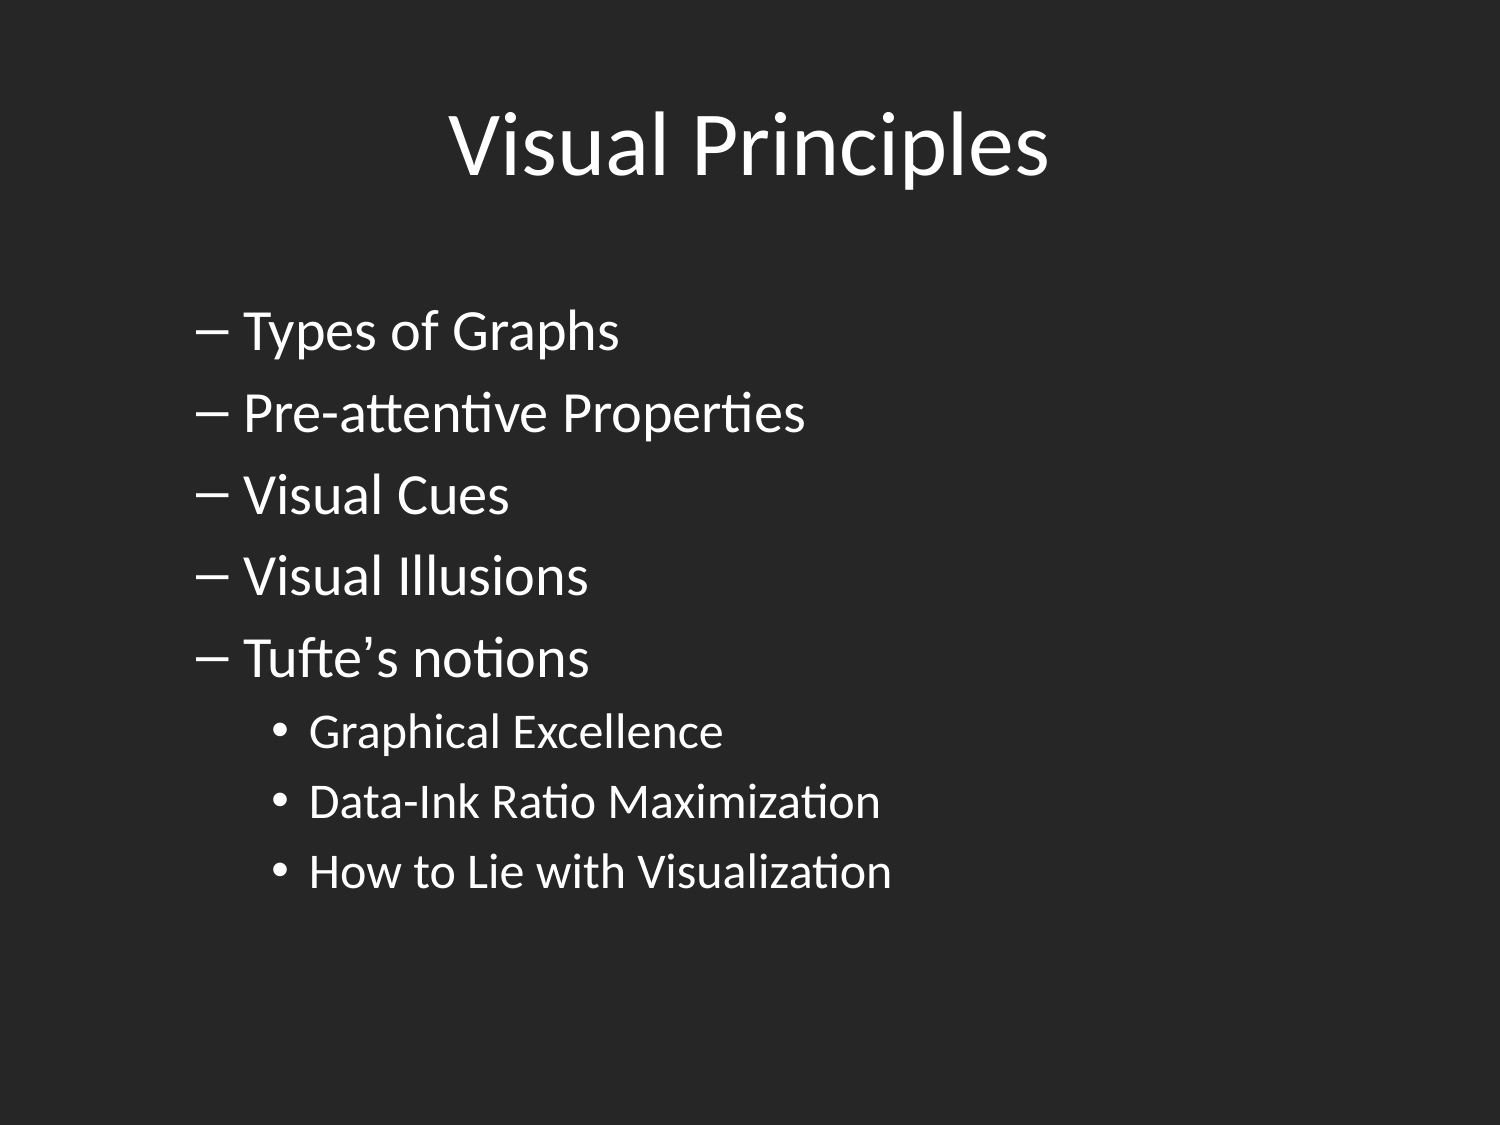

# Visual Principles
Types of Graphs
Pre-attentive Properties
Visual Cues
Visual Illusions
Tufte’s notions
Graphical Excellence
Data-Ink Ratio Maximization
How to Lie with Visualization